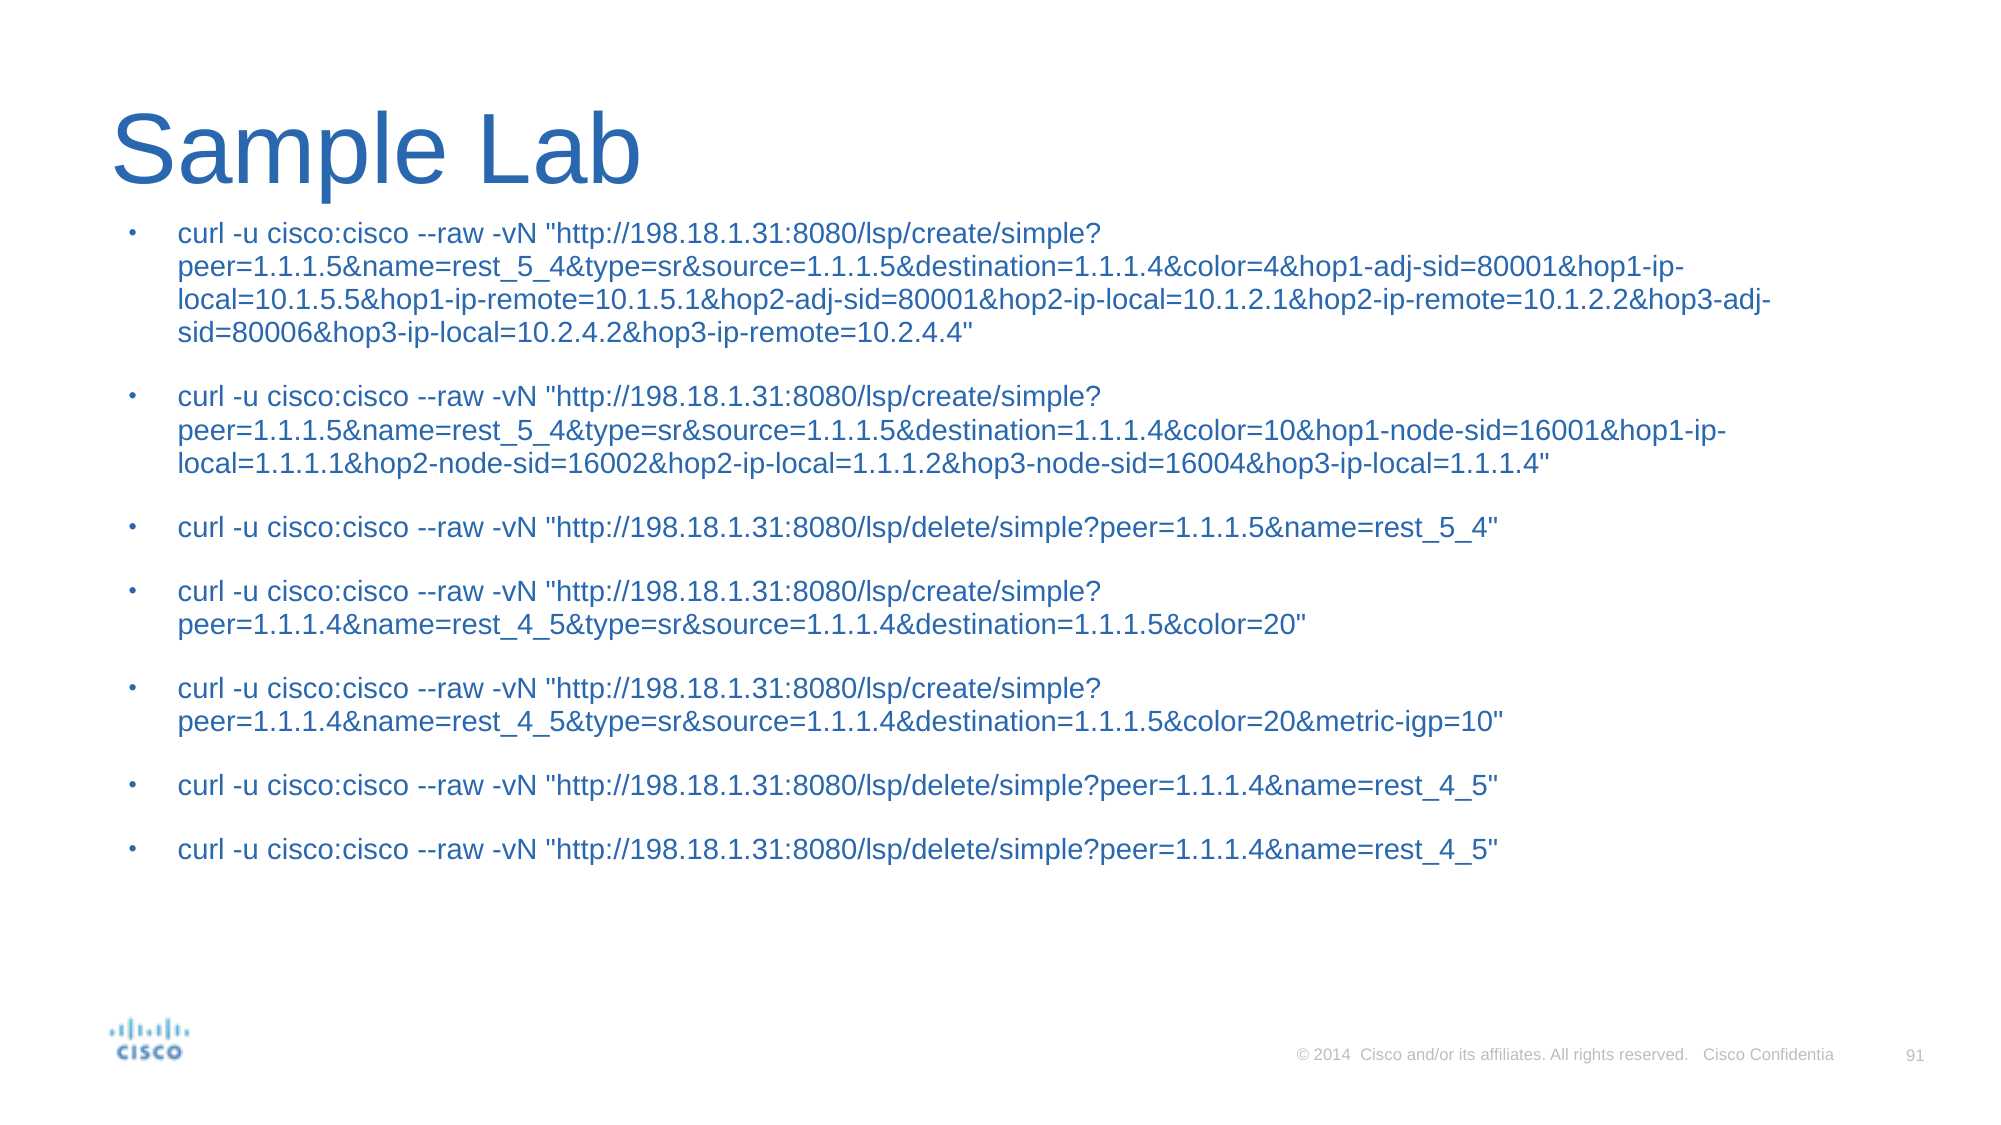

# Sample Lab
curl -u cisco:cisco --raw -vN "http://198.18.1.31:8080/lsp/create/simple?peer=1.1.1.5&name=rest_5_4&type=sr&source=1.1.1.5&destination=1.1.1.4&color=4&hop1-adj-sid=80001&hop1-ip-local=10.1.5.5&hop1-ip-remote=10.1.5.1&hop2-adj-sid=80001&hop2-ip-local=10.1.2.1&hop2-ip-remote=10.1.2.2&hop3-adj-sid=80006&hop3-ip-local=10.2.4.2&hop3-ip-remote=10.2.4.4"
curl -u cisco:cisco --raw -vN "http://198.18.1.31:8080/lsp/create/simple?peer=1.1.1.5&name=rest_5_4&type=sr&source=1.1.1.5&destination=1.1.1.4&color=10&hop1-node-sid=16001&hop1-ip-local=1.1.1.1&hop2-node-sid=16002&hop2-ip-local=1.1.1.2&hop3-node-sid=16004&hop3-ip-local=1.1.1.4"
curl -u cisco:cisco --raw -vN "http://198.18.1.31:8080/lsp/delete/simple?peer=1.1.1.5&name=rest_5_4"
curl -u cisco:cisco --raw -vN "http://198.18.1.31:8080/lsp/create/simple?peer=1.1.1.4&name=rest_4_5&type=sr&source=1.1.1.4&destination=1.1.1.5&color=20"
curl -u cisco:cisco --raw -vN "http://198.18.1.31:8080/lsp/create/simple?peer=1.1.1.4&name=rest_4_5&type=sr&source=1.1.1.4&destination=1.1.1.5&color=20&metric-igp=10"
curl -u cisco:cisco --raw -vN "http://198.18.1.31:8080/lsp/delete/simple?peer=1.1.1.4&name=rest_4_5"
curl -u cisco:cisco --raw -vN "http://198.18.1.31:8080/lsp/delete/simple?peer=1.1.1.4&name=rest_4_5"